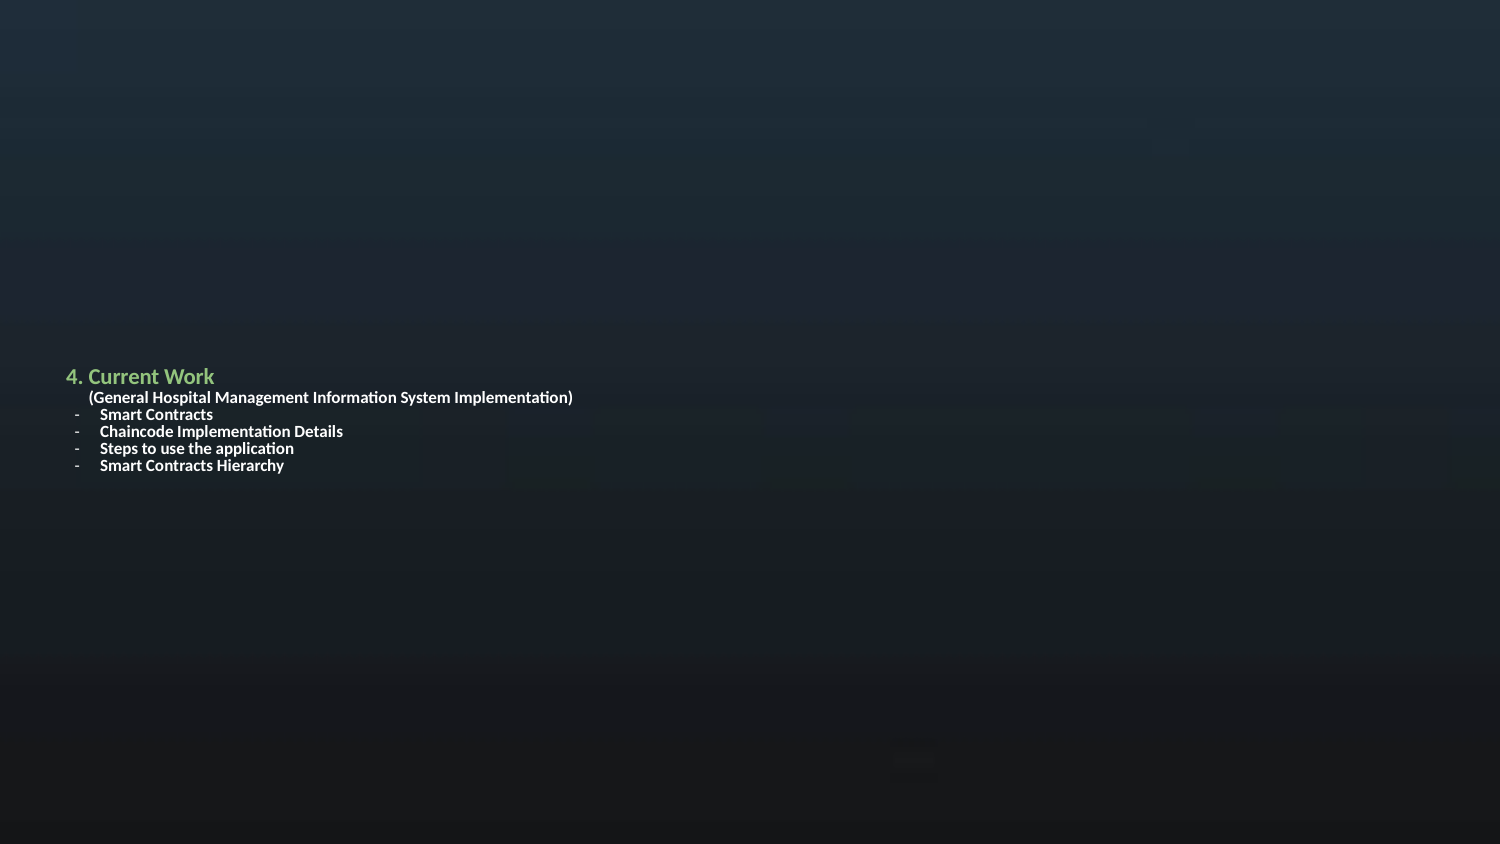

# 4. Current Work
      (General Hospital Management Information System Implementation)
Smart Contracts
Chaincode Implementation Details
Steps to use the application
Smart Contracts Hierarchy